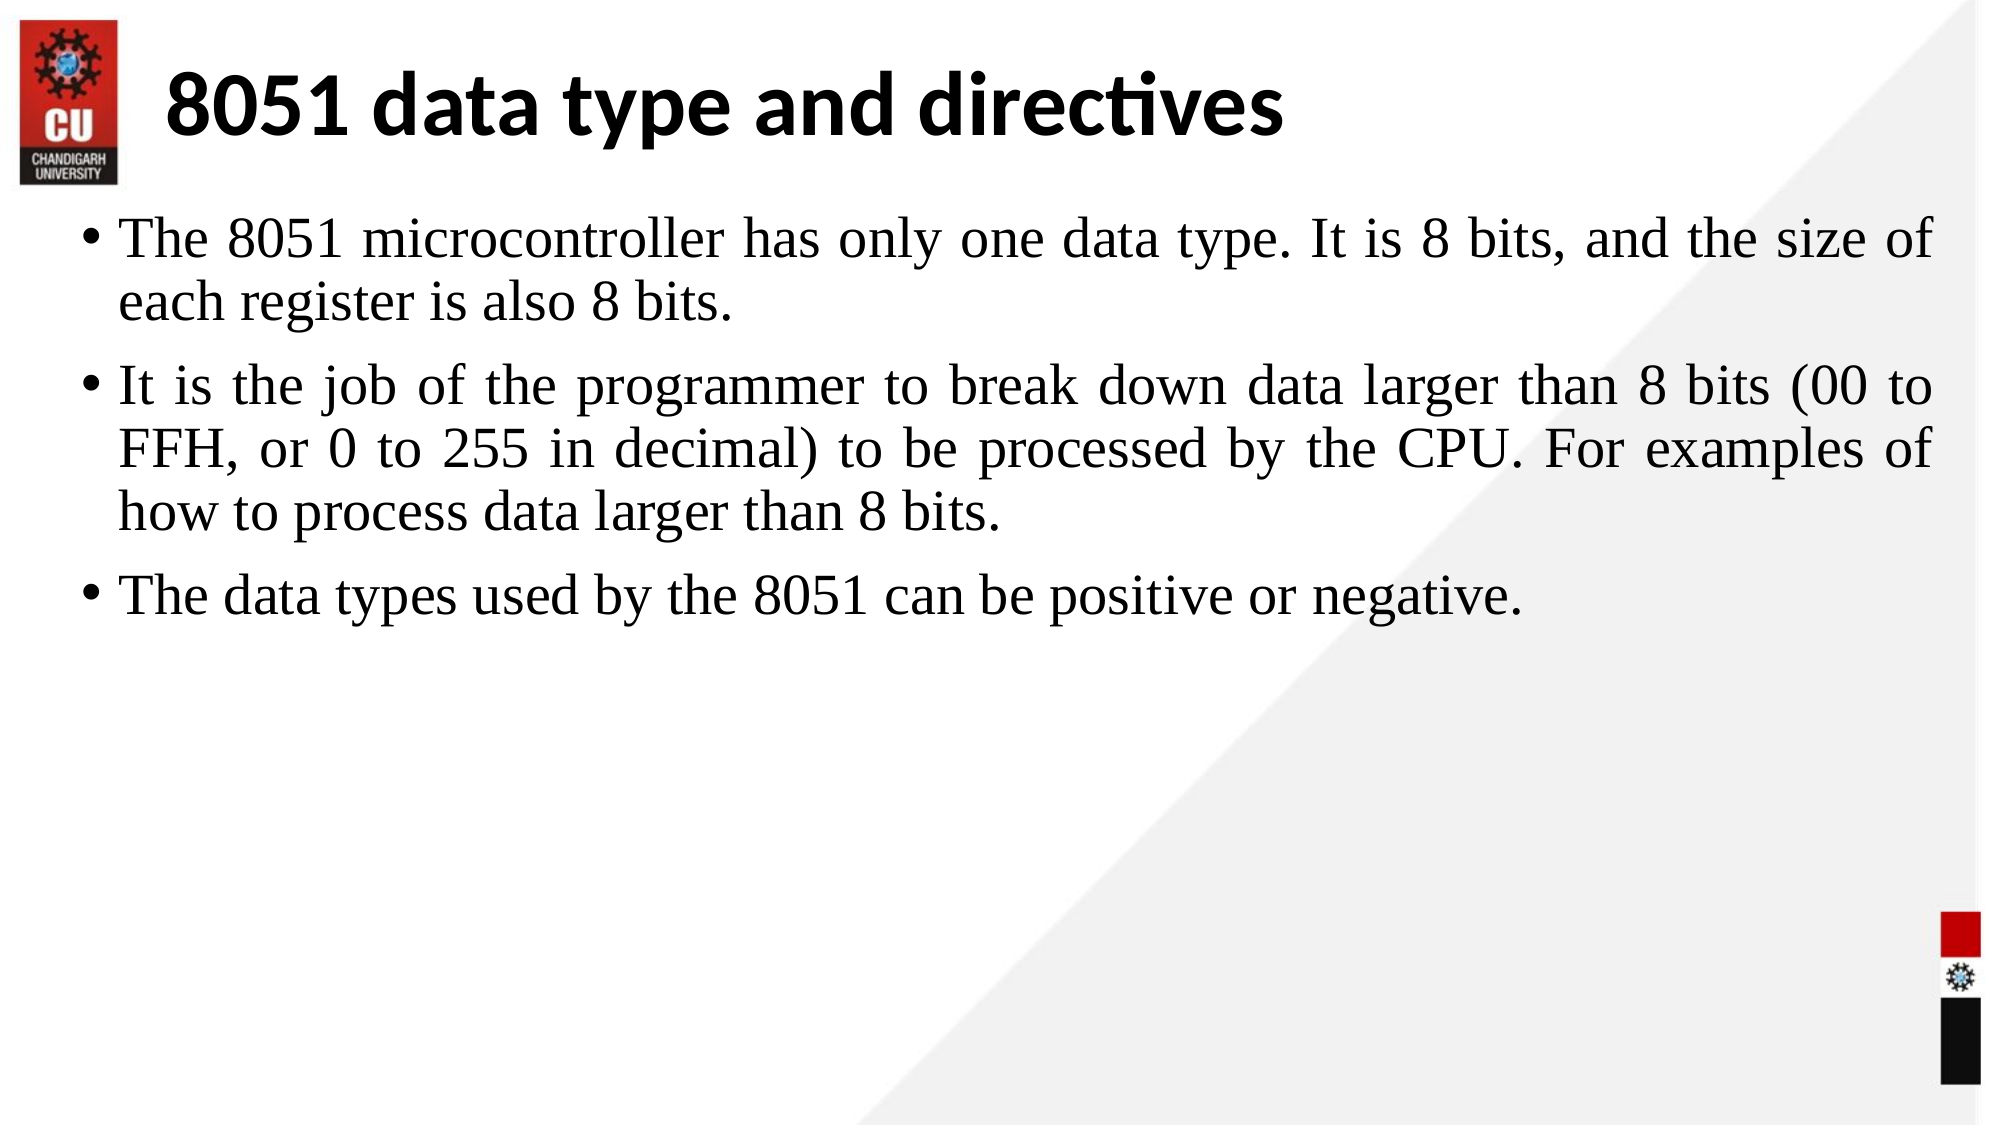

8051 data type and directives
The 8051 microcontroller has only one data type. It is 8 bits, and the size of each register is also 8 bits.
It is the job of the programmer to break down data larger than 8 bits (00 to FFH, or 0 to 255 in decimal) to be processed by the CPU. For examples of how to process data larger than 8 bits.
The data types used by the 8051 can be positive or negative.